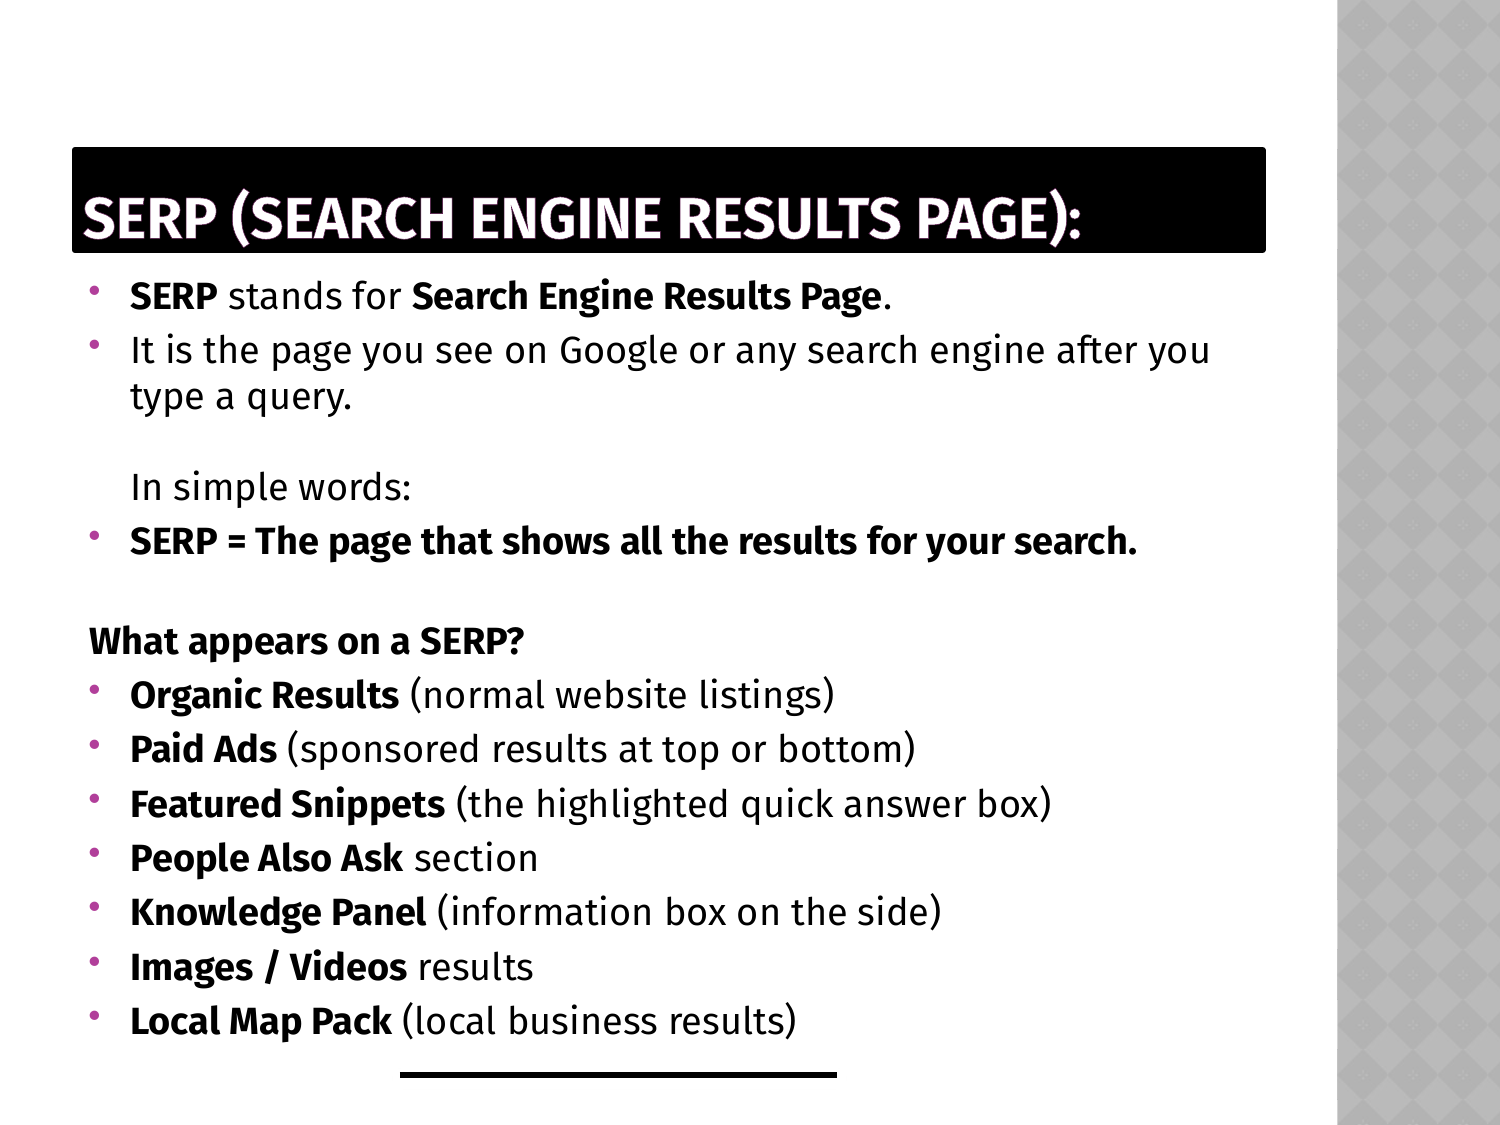

# SERP (SEARCH ENGINE RESULTS PAGE):
SERP stands for Search Engine Results Page.
It is the page you see on Google or any search engine after you type a query.
In simple words:
SERP = The page that shows all the results for your search.
What appears on a SERP?
Organic Results (normal website listings)
Paid Ads (sponsored results at top or bottom)
Featured Snippets (the highlighted quick answer box)
People Also Ask section
Knowledge Panel (information box on the side)
Images / Videos results
Local Map Pack (local business results)